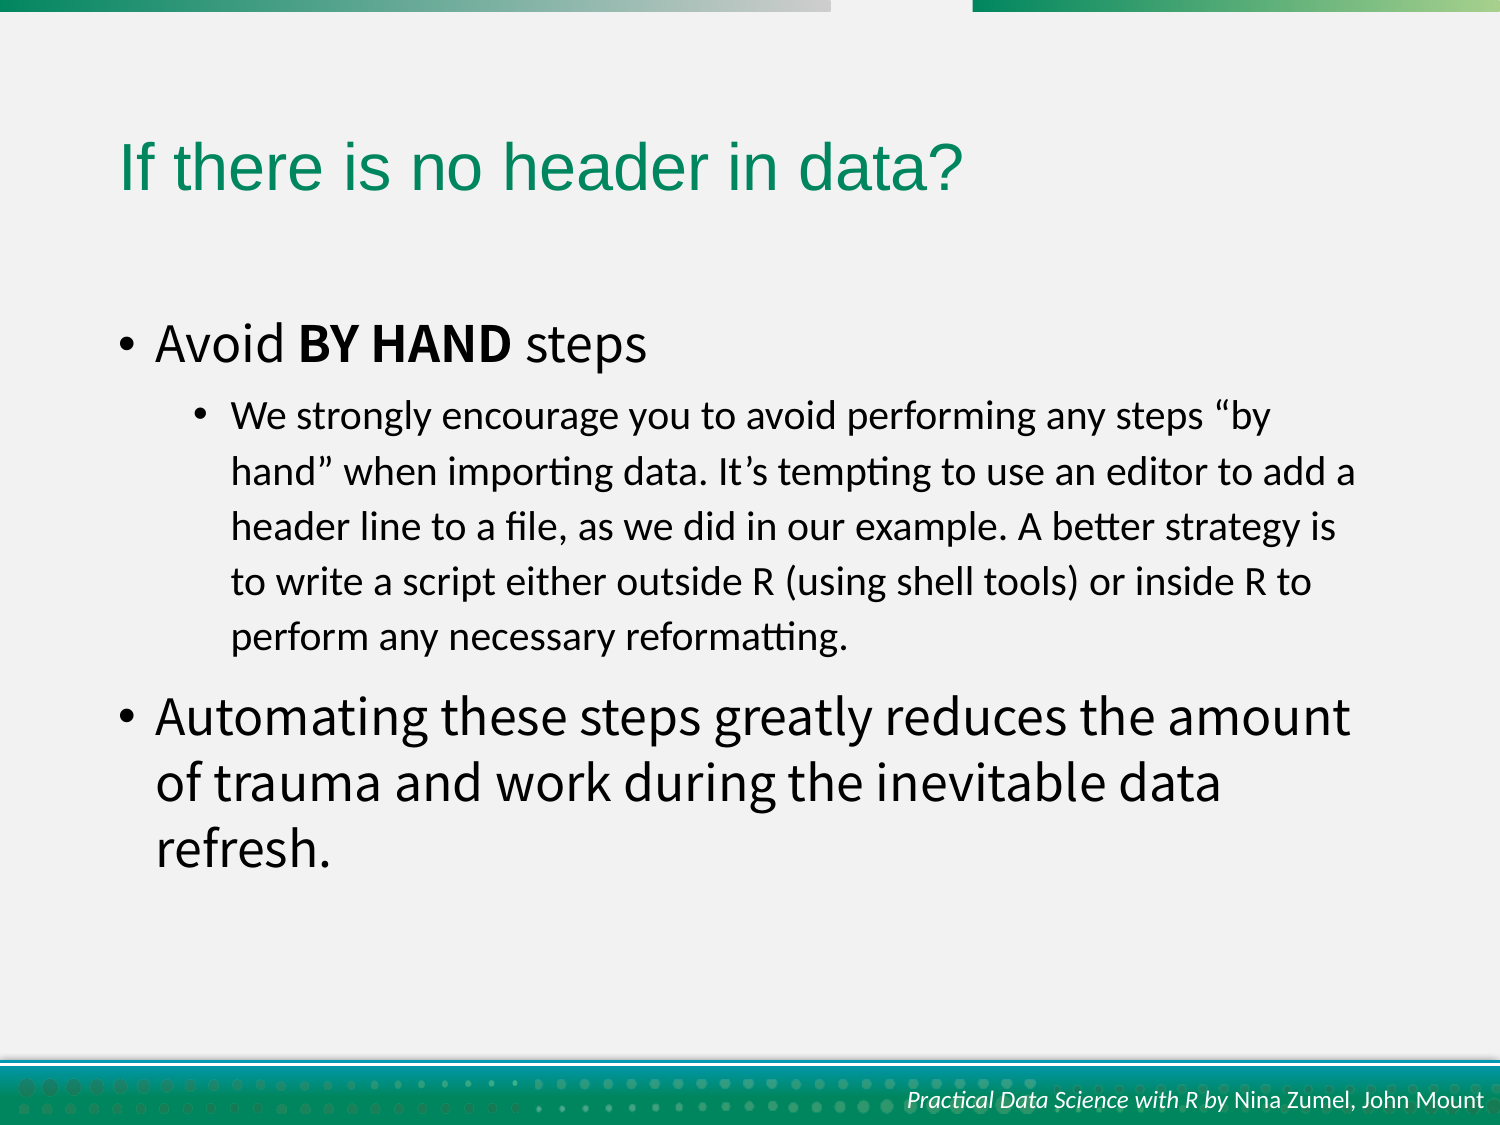

# If there is no header in data?
Avoid BY HAND steps
We strongly encourage you to avoid performing any steps “by hand” when importing data. It’s tempting to use an editor to add a header line to a file, as we did in our example. A better strategy is to write a script either outside R (using shell tools) or inside R to perform any necessary reformatting.
Automating these steps greatly reduces the amount of trauma and work during the inevitable data refresh.

Practical Data Science with R by Nina Zumel, John Mount